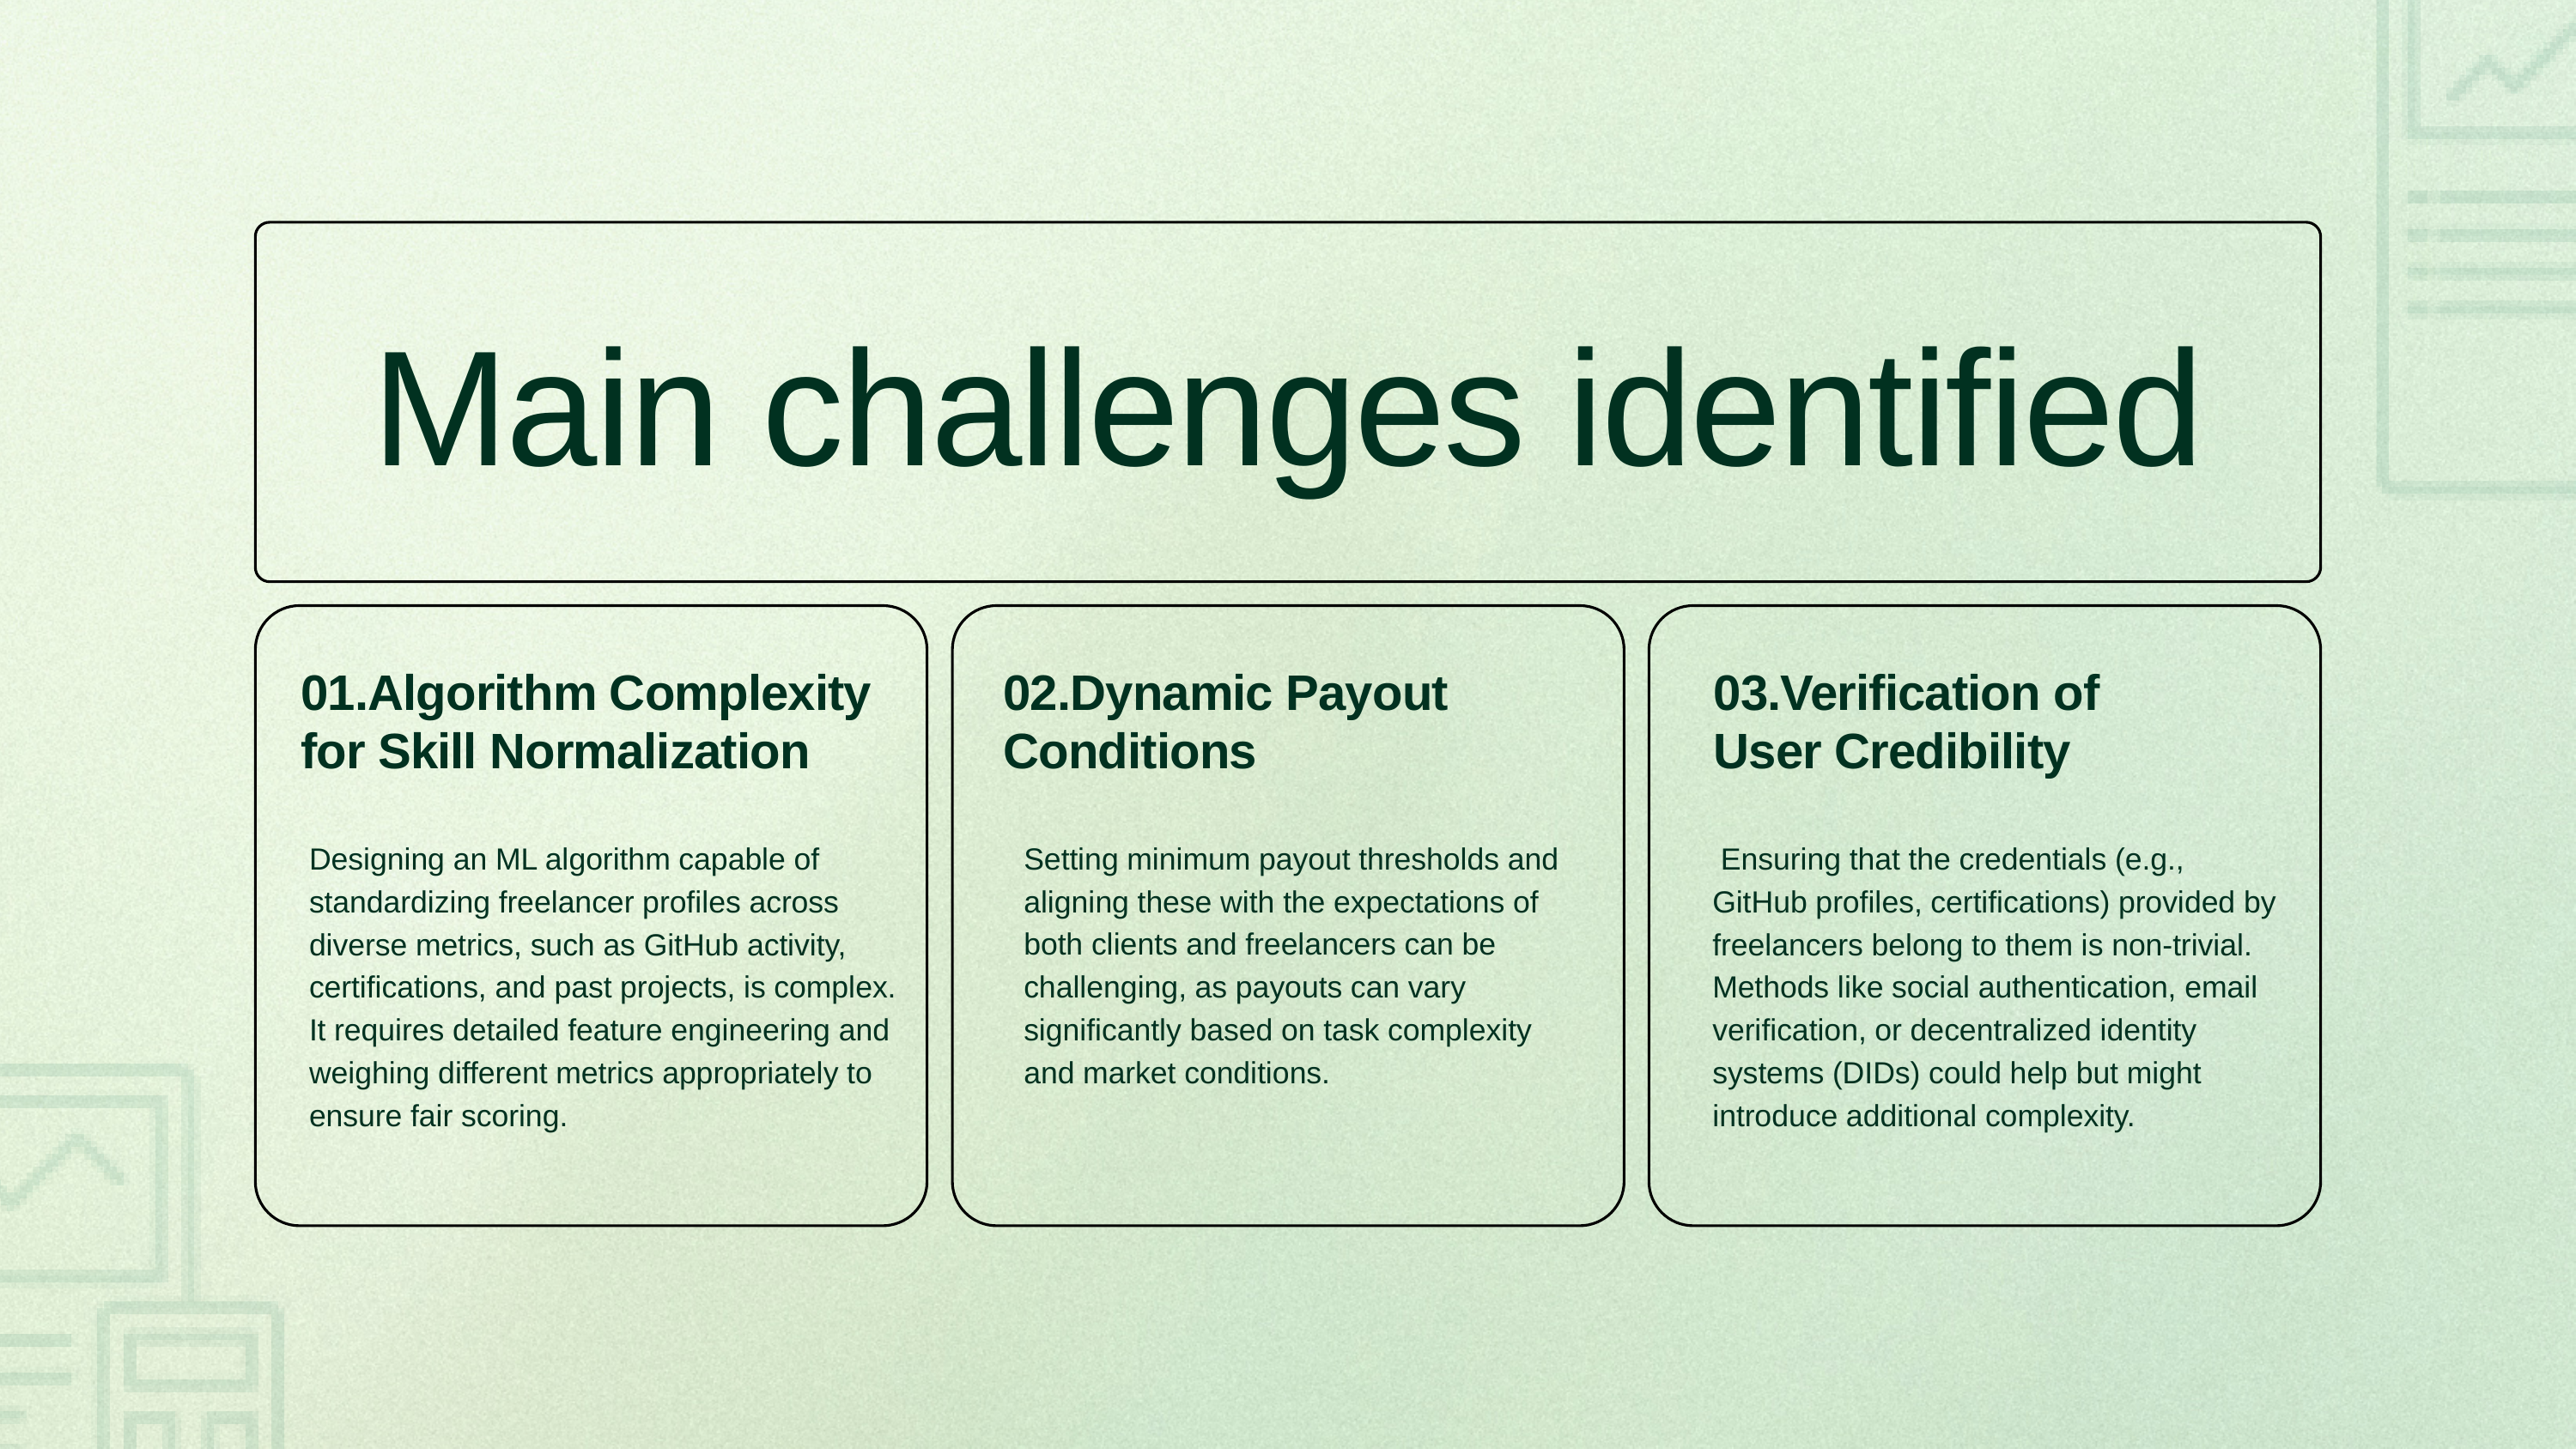

Main challenges identified

02.Dynamic Payout Conditions
03.Verification of User Credibility
01.Algorithm Complexity for Skill Normalization
Designing an ML algorithm capable of standardizing freelancer profiles across diverse metrics, such as GitHub activity, certifications, and past projects, is complex. It requires detailed feature engineering and weighing different metrics appropriately to ensure fair scoring.
Setting minimum payout thresholds and aligning these with the expectations of both clients and freelancers can be challenging, as payouts can vary significantly based on task complexity and market conditions.
 Ensuring that the credentials (e.g., GitHub profiles, certifications) provided by freelancers belong to them is non-trivial. Methods like social authentication, email verification, or decentralized identity systems (DIDs) could help but might introduce additional complexity.